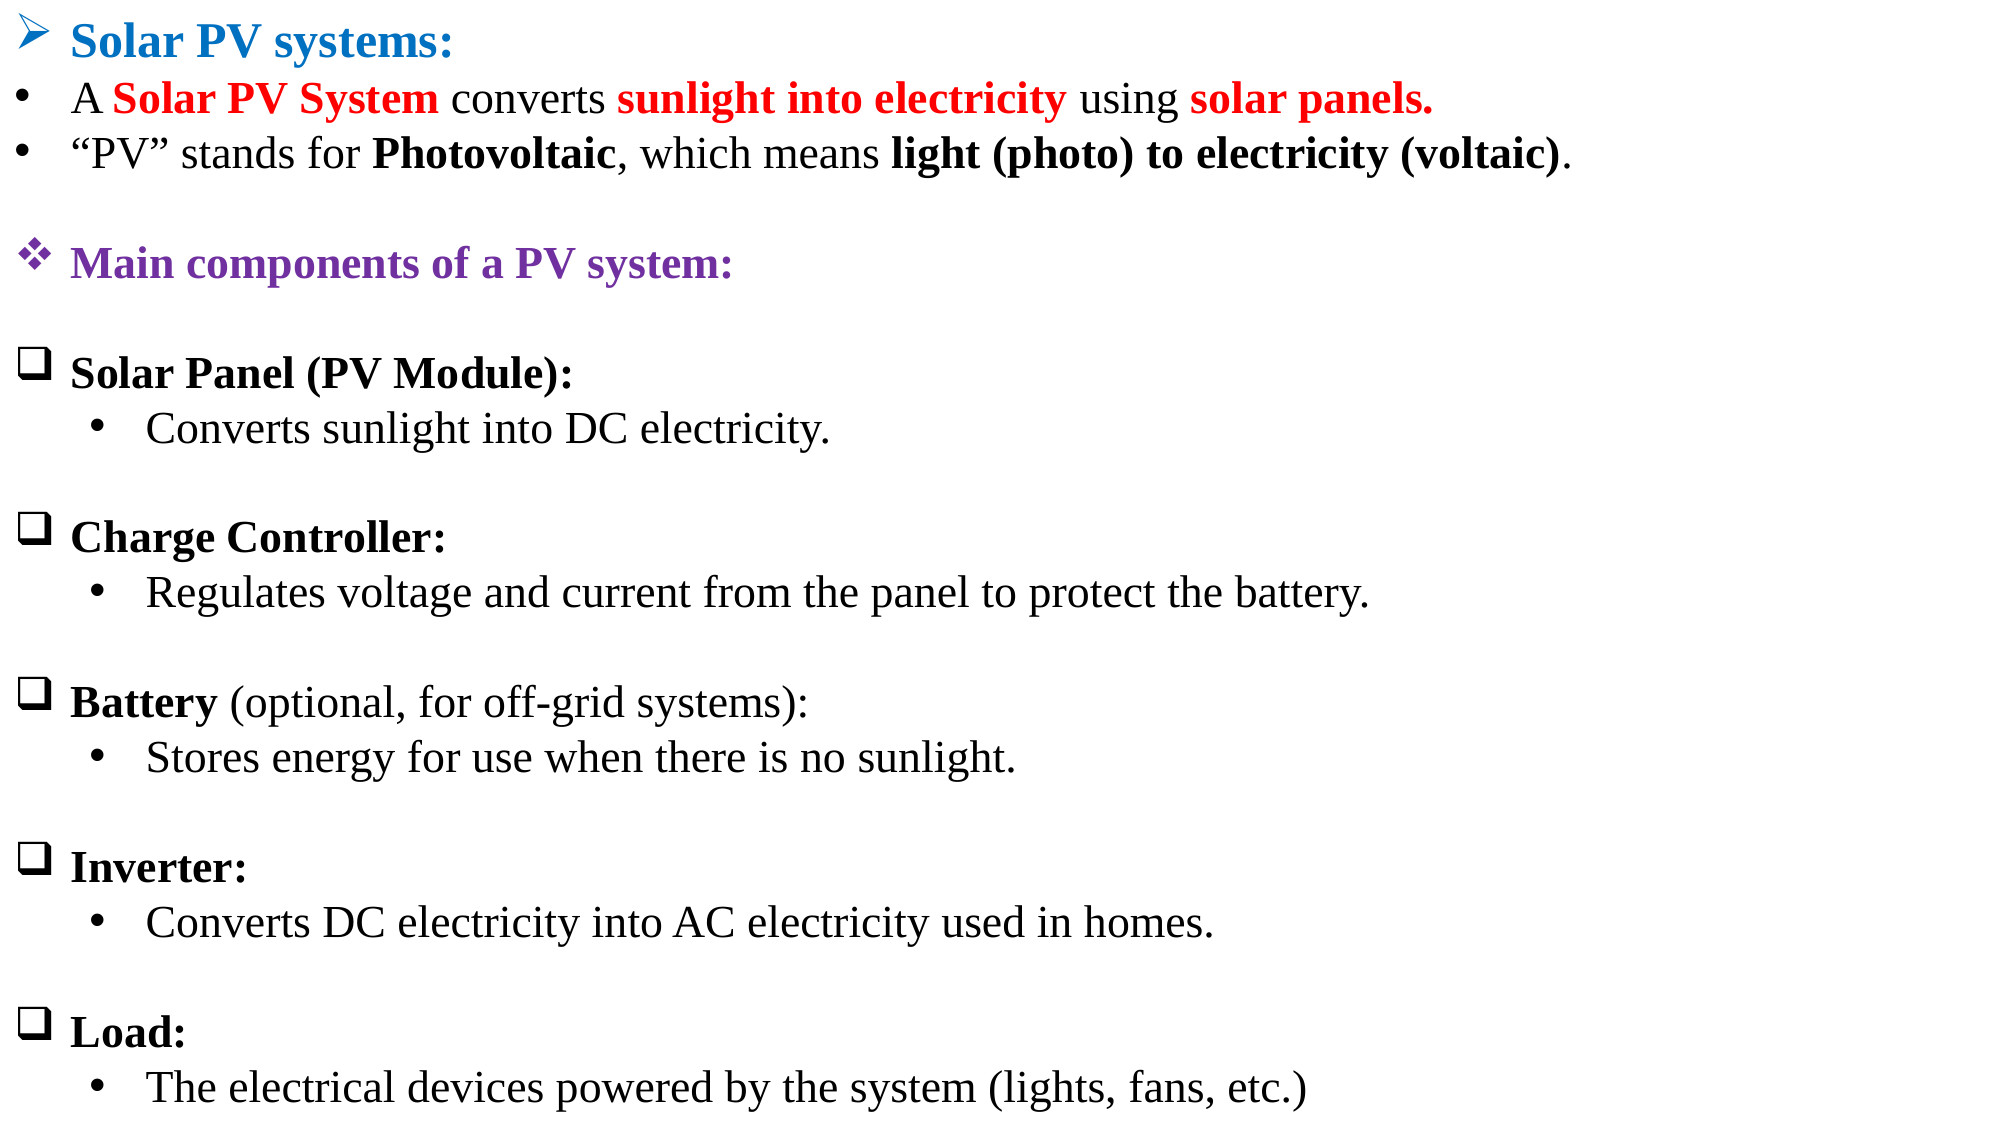

Solar PV systems:
A Solar PV System converts sunlight into electricity using solar panels.
“PV” stands for Photovoltaic, which means light (photo) to electricity (voltaic).

Main components of a PV system:

Solar Panel (PV Module):
Converts sunlight into DC electricity.

Charge Controller:
Regulates voltage and current from the panel to protect the battery.

Battery (optional, for off-grid systems):
Stores energy for use when there is no sunlight.

Inverter:
Converts DC electricity into AC electricity used in homes.

Load:
The electrical devices powered by the system (lights, fans, etc.)